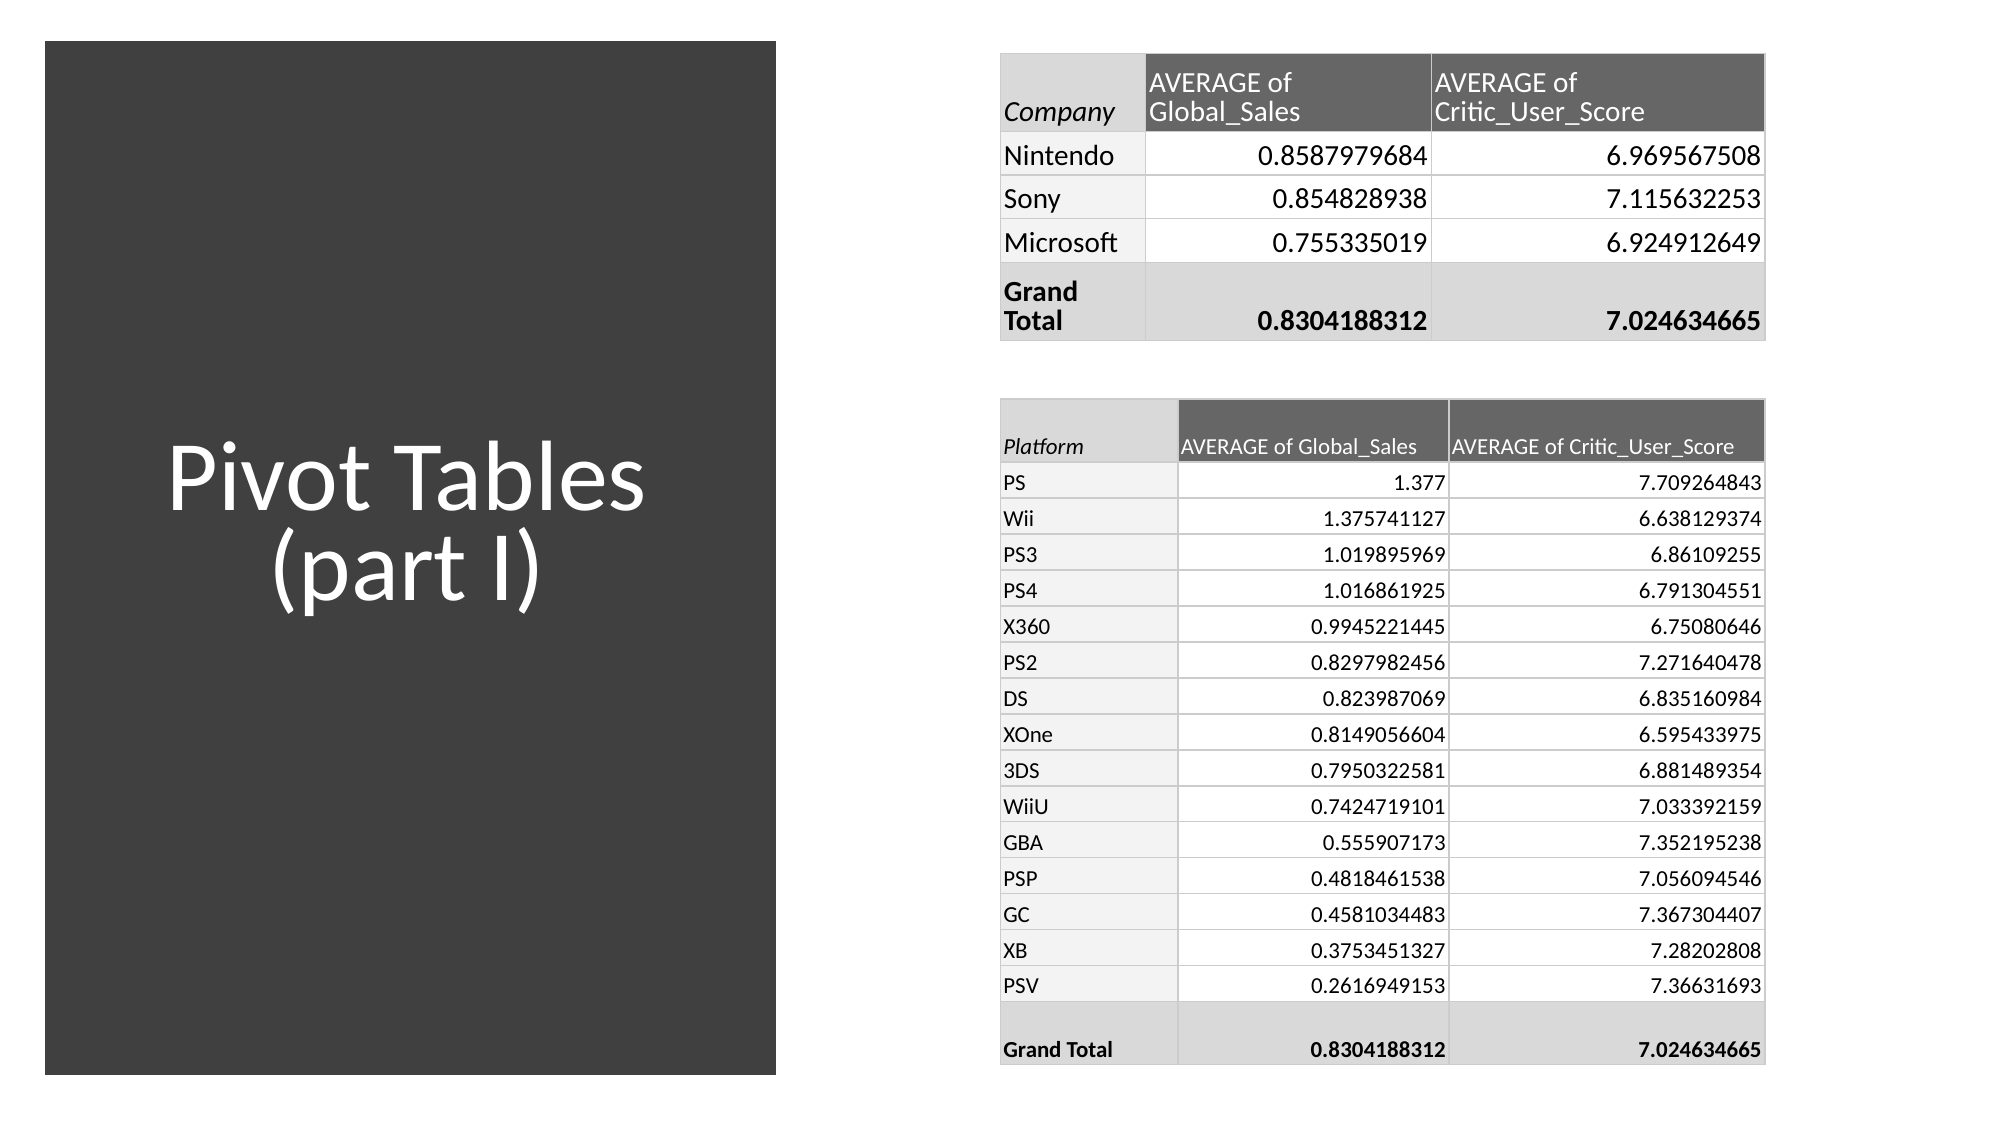

| Company | AVERAGE of Global\_Sales | AVERAGE of Critic\_User\_Score |
| --- | --- | --- |
| Nintendo | 0.8587979684 | 6.969567508 |
| Sony | 0.854828938 | 7.115632253 |
| Microsoft | 0.755335019 | 6.924912649 |
| Grand Total | 0.8304188312 | 7.024634665 |
# Pivot Tables (part I)
| Platform | AVERAGE of Global\_Sales | AVERAGE of Critic\_User\_Score |
| --- | --- | --- |
| PS | 1.377 | 7.709264843 |
| Wii | 1.375741127 | 6.638129374 |
| PS3 | 1.019895969 | 6.86109255 |
| PS4 | 1.016861925 | 6.791304551 |
| X360 | 0.9945221445 | 6.75080646 |
| PS2 | 0.8297982456 | 7.271640478 |
| DS | 0.823987069 | 6.835160984 |
| XOne | 0.8149056604 | 6.595433975 |
| 3DS | 0.7950322581 | 6.881489354 |
| WiiU | 0.7424719101 | 7.033392159 |
| GBA | 0.555907173 | 7.352195238 |
| PSP | 0.4818461538 | 7.056094546 |
| GC | 0.4581034483 | 7.367304407 |
| XB | 0.3753451327 | 7.28202808 |
| PSV | 0.2616949153 | 7.36631693 |
| Grand Total | 0.8304188312 | 7.024634665 |